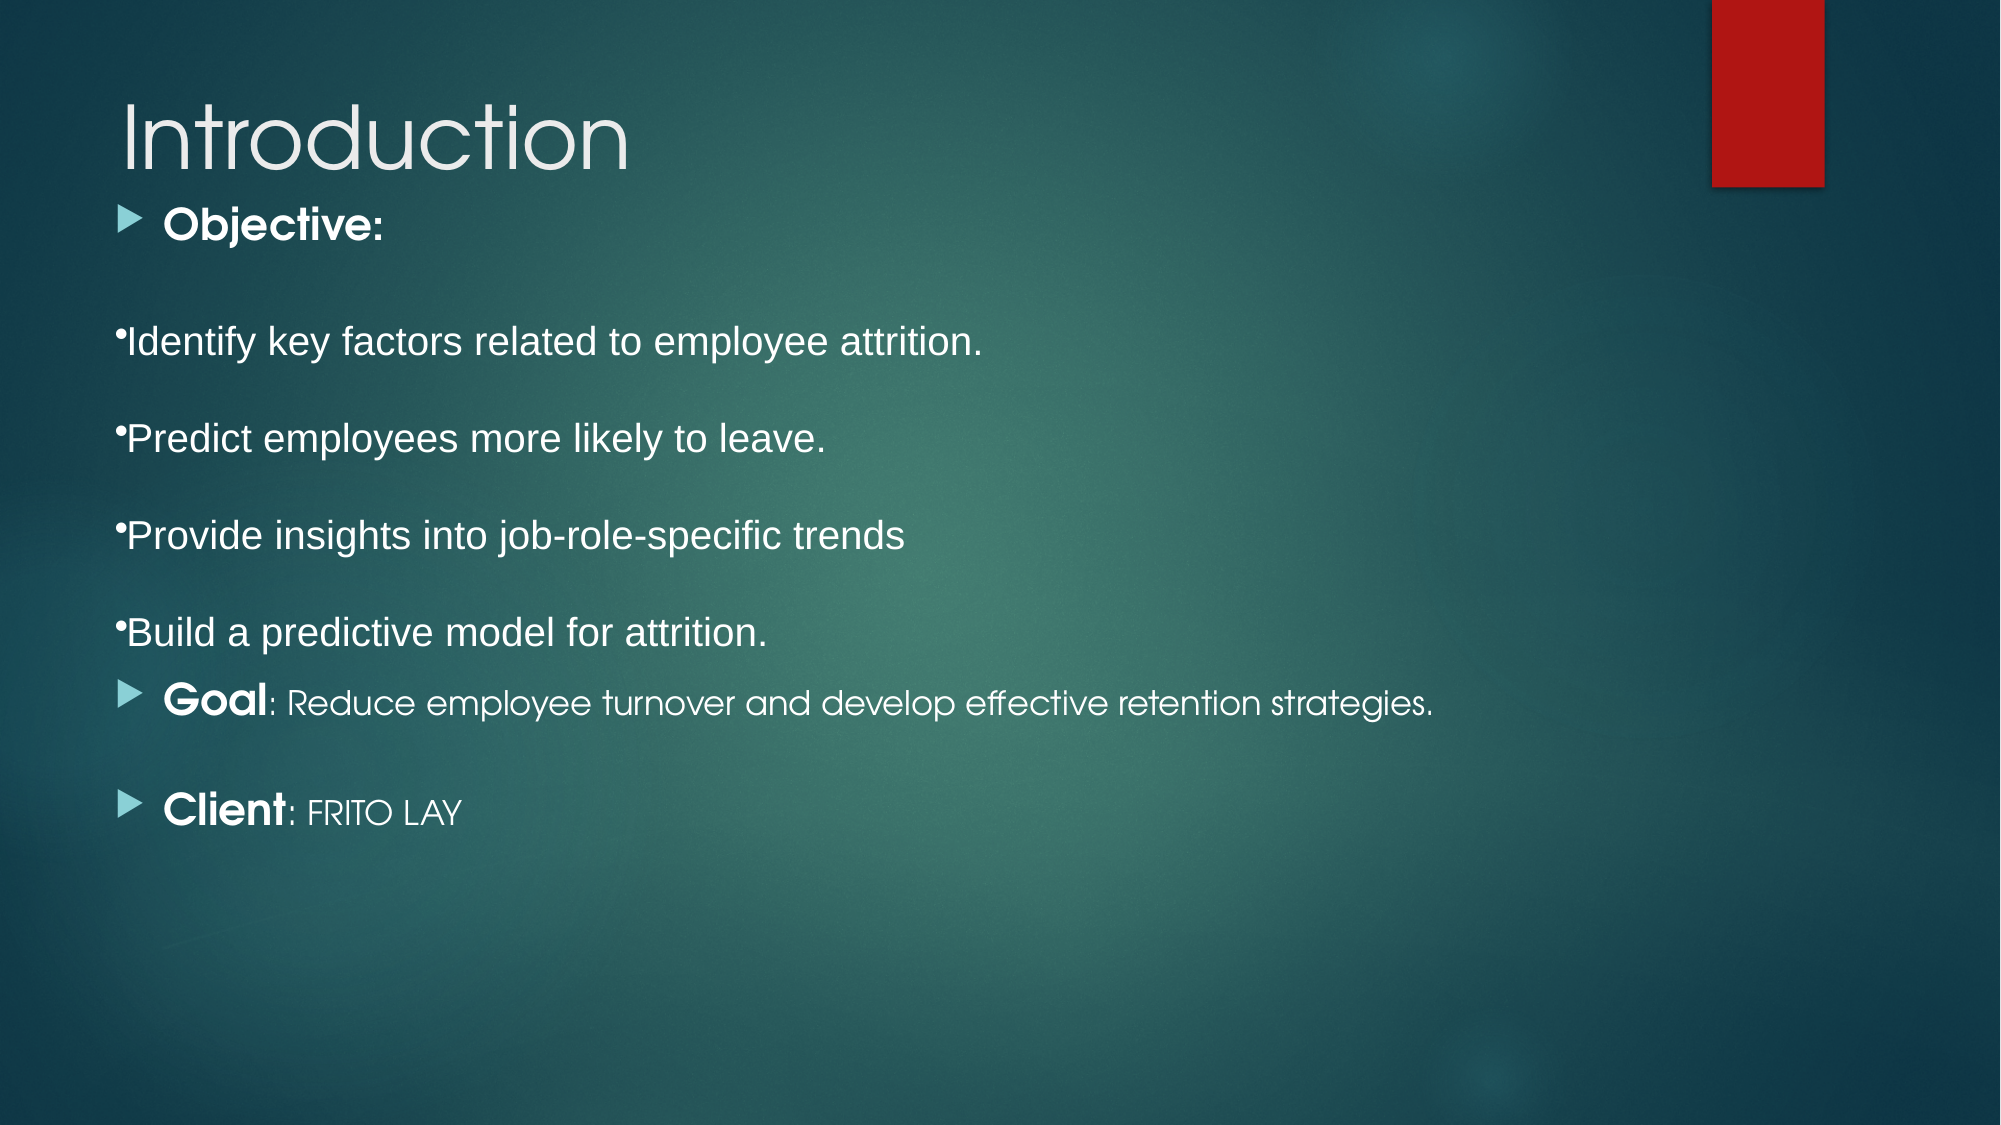

# Introduction
Objective:

Identify key factors related to employee attrition.

Predict employees more likely to leave.

Provide insights into job-role-specific trends

Build a predictive model for attrition.
Goal: Reduce employee turnover and develop effective retention strategies.

Client: FRITO LAY